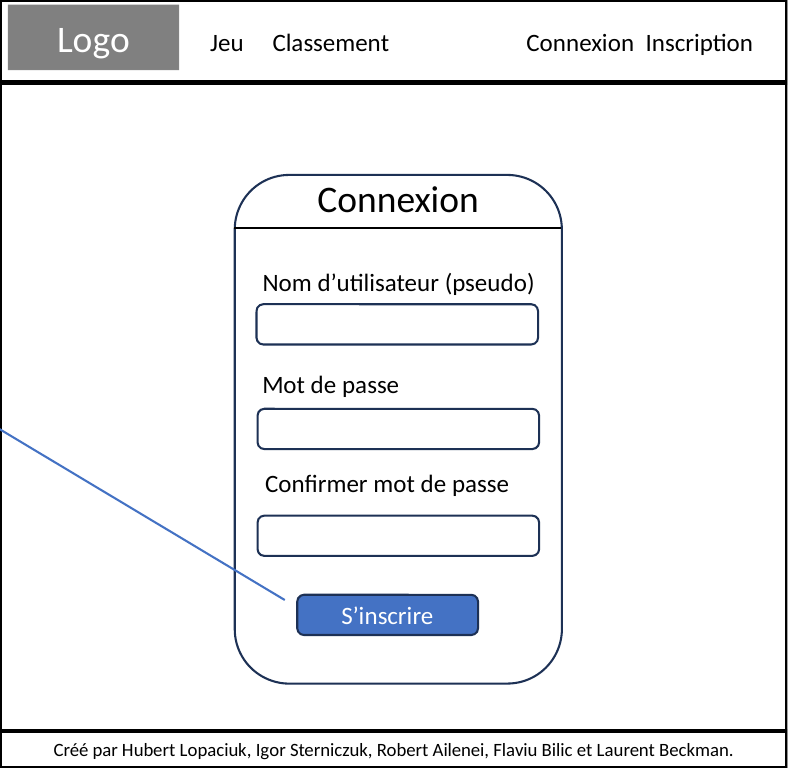

Jeu     Classement                        Connexion  Inscription
Logo
Page d’inscription
Connexion

Nom d’utilisateur (pseudo)

Renvoie vers la page d’accueil
(Statut = connecté)
Mot de passe

Confirmer mot de passe

S’inscrire
Créé par Hubert Lopaciuk, Igor Sterniczuk, Robert Ailenei, Flaviu Bilic et Laurent Beckman.